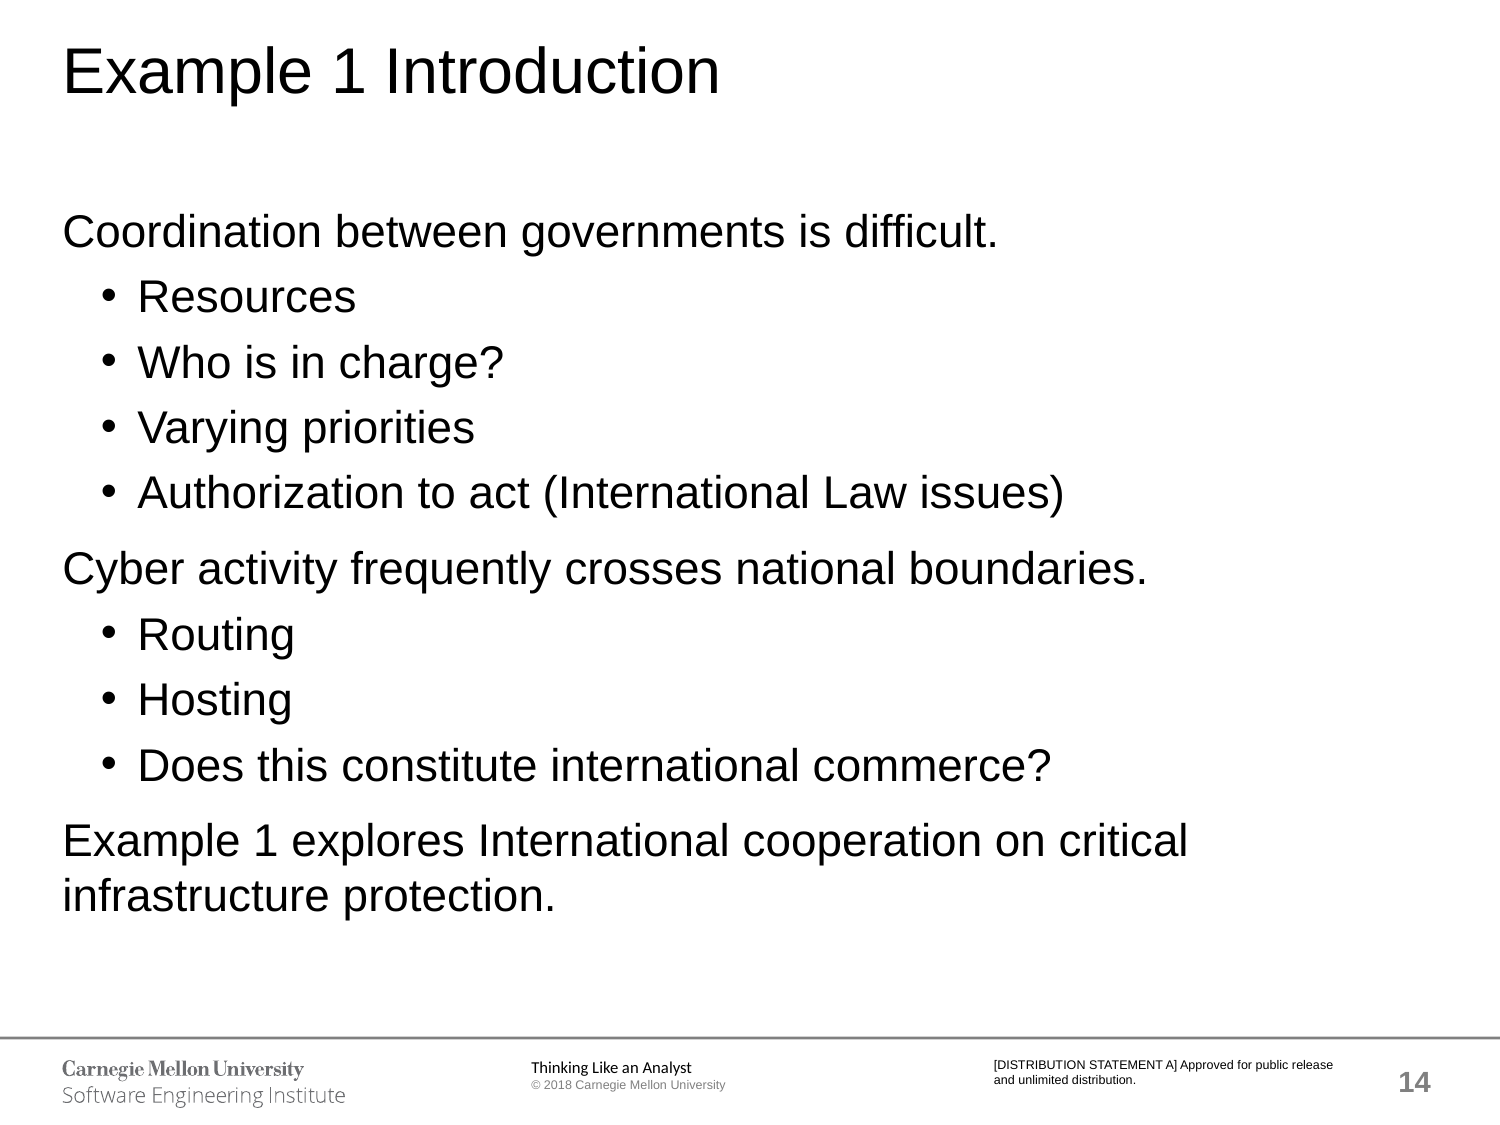

# Example 1 Introduction
Coordination between governments is difficult.
Resources
Who is in charge?
Varying priorities
Authorization to act (International Law issues)
Cyber activity frequently crosses national boundaries.
Routing
Hosting
Does this constitute international commerce?
Example 1 explores International cooperation on critical infrastructure protection.